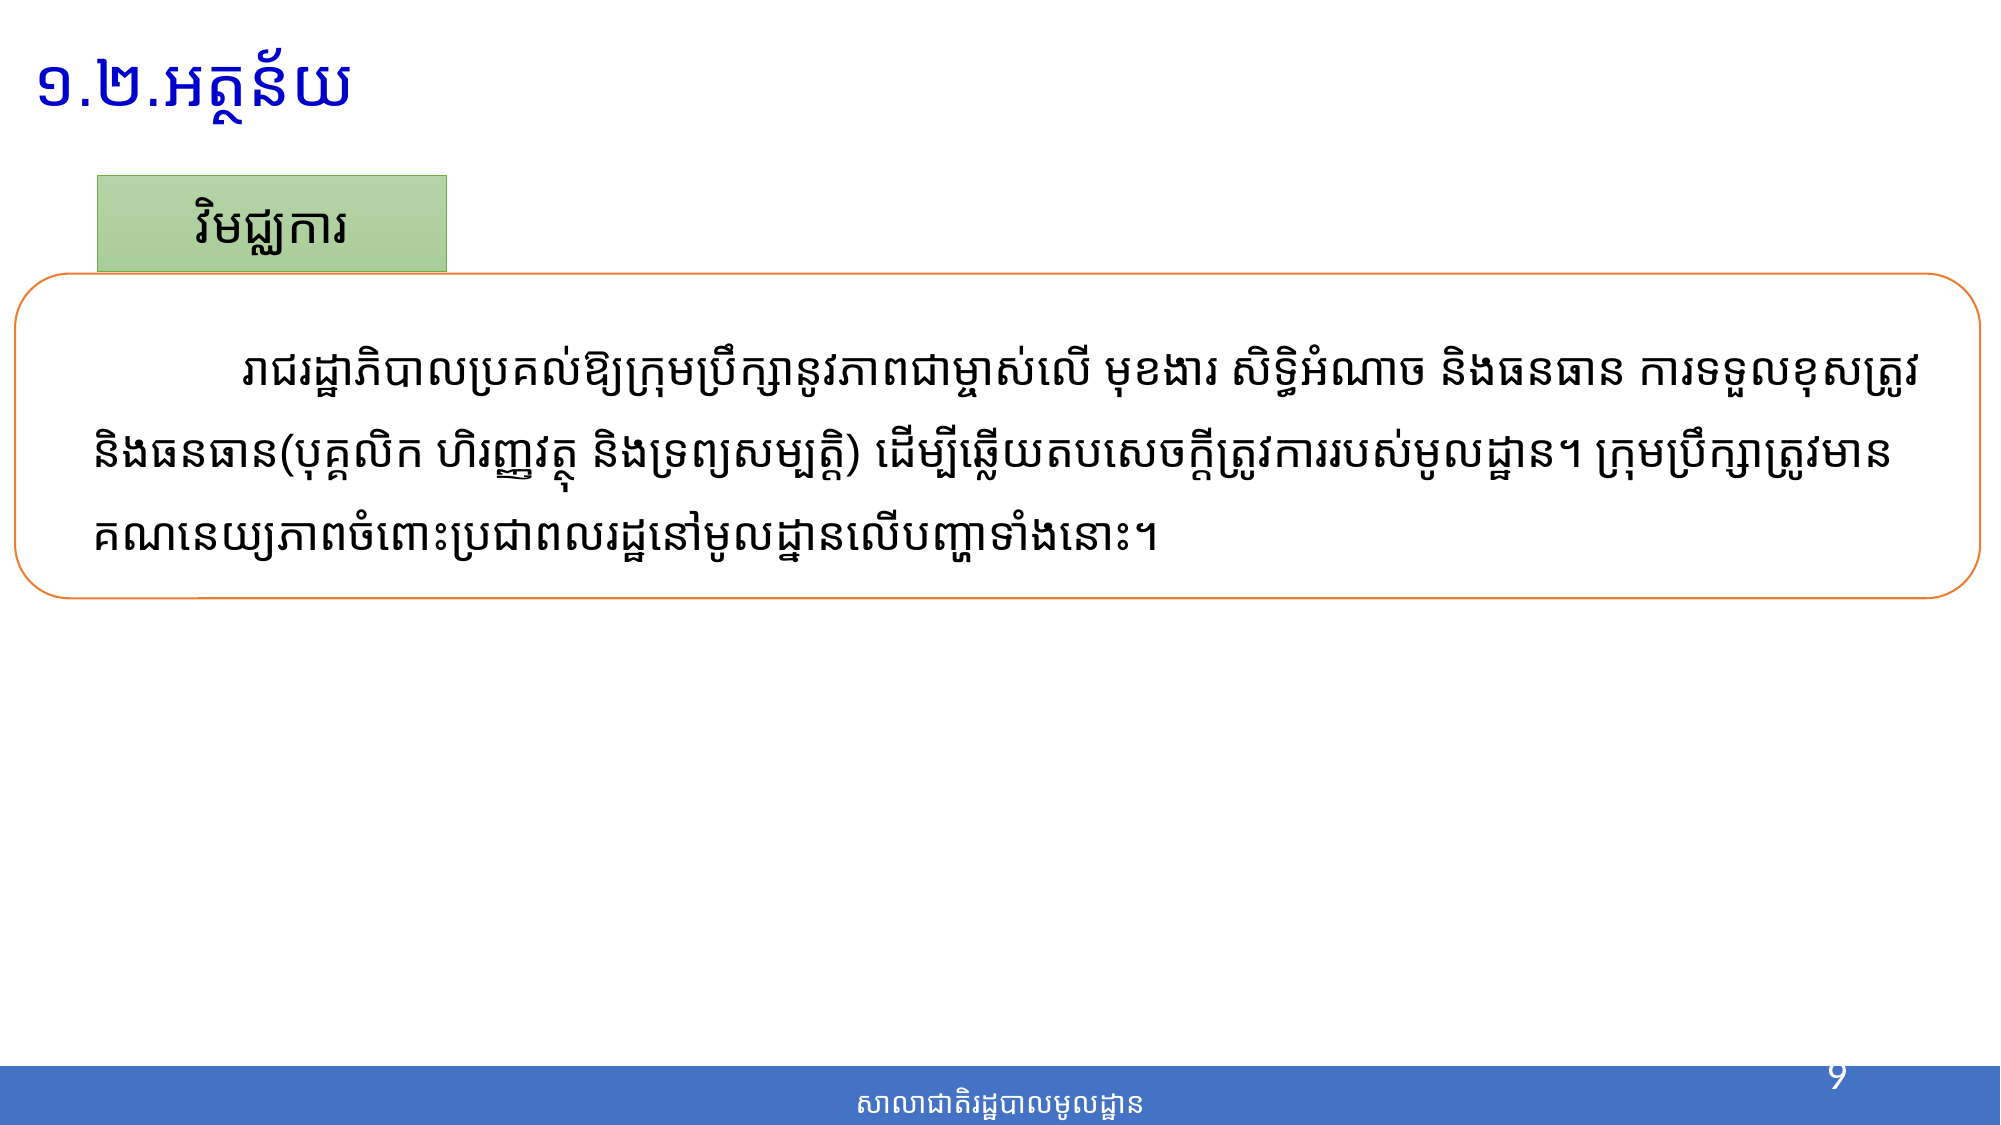

១.២.អត្ថន័យ
វិមជ្ឈការ
	រាជរដ្ឋាភិបាលប្រគល់ឱ្យក្រុមប្រឹក្សានូវភាពជាម្ចាស់លើ មុខងារ សិទ្ធិ​អំណាច និងធនធាន ការទទួលខុសត្រូវ និងធនធាន(បុគ្គលិក ហិរញ្ញវត្ថុ និងទ្រព្យសម្បត្តិ) ដើម្បីឆ្លើយតបសេចក្តីត្រូវការរបស់មូលដ្ឋាន។ ក្រុមប្រឹក្សាត្រូវមានគណនេយ្យភាពចំពោះប្រជាពលរដ្ឋនៅមូលដ្នានលើបញ្ហាទាំងនោះ។
9